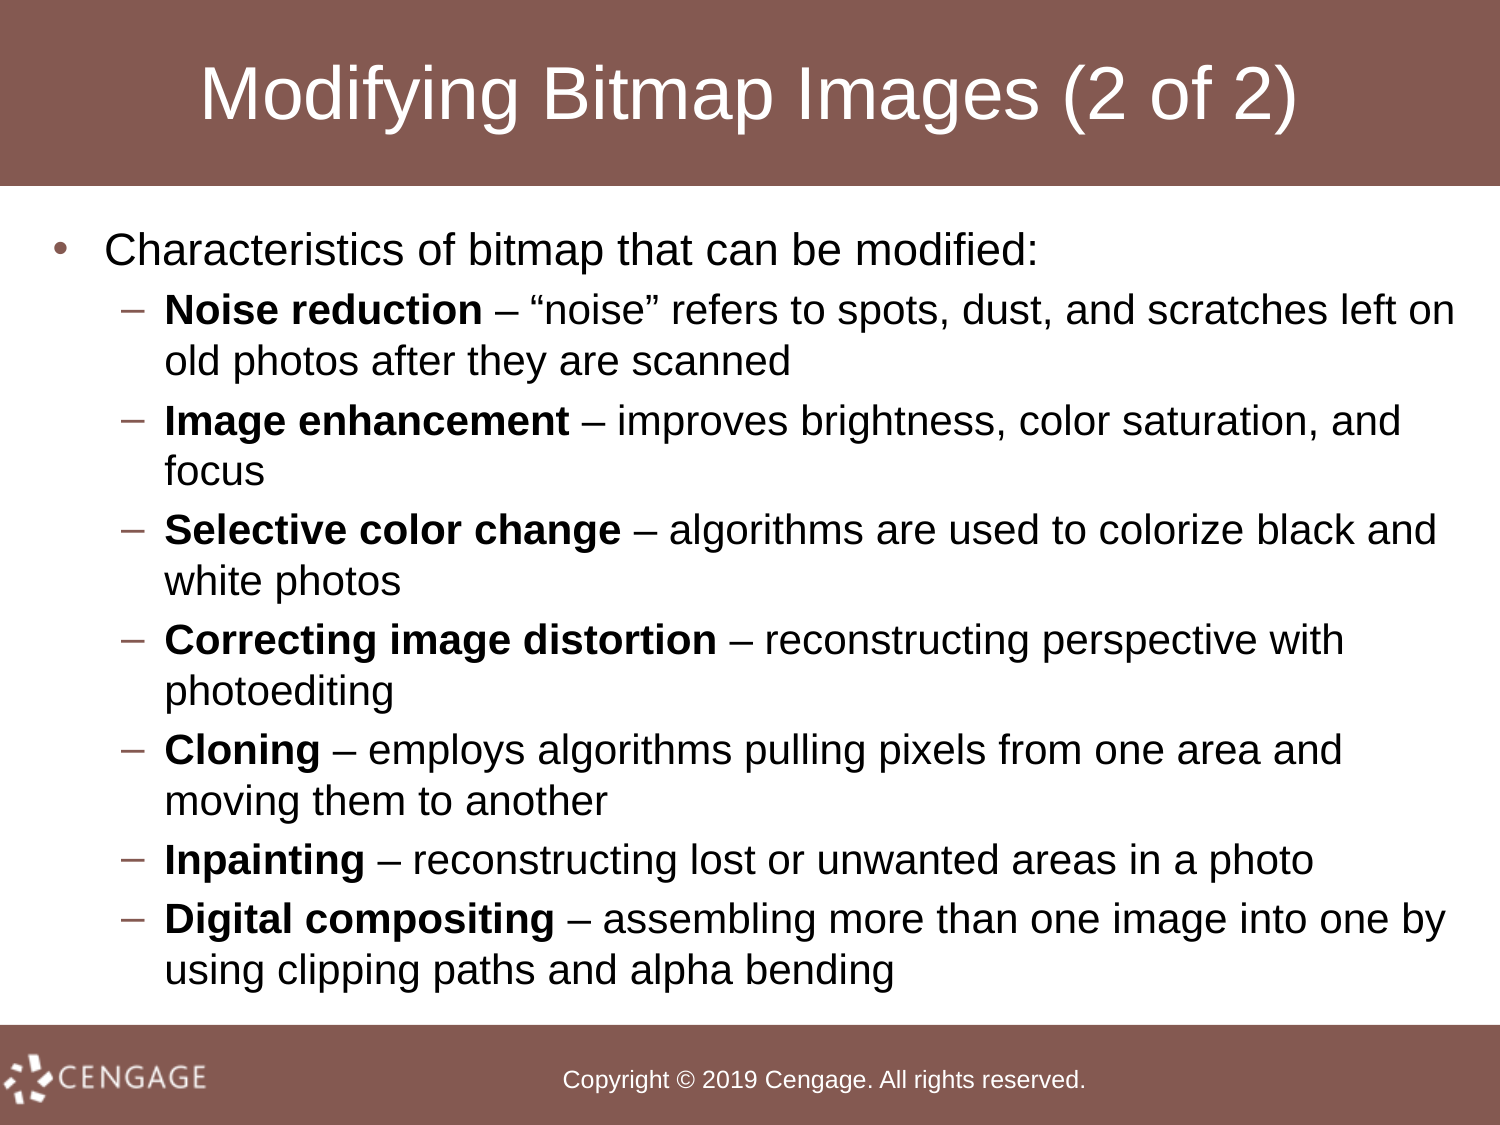

# Modifying Bitmap Images (2 of 2)
Characteristics of bitmap that can be modified:
Noise reduction – “noise” refers to spots, dust, and scratches left on old photos after they are scanned
Image enhancement – improves brightness, color saturation, and focus
Selective color change – algorithms are used to colorize black and white photos
Correcting image distortion – reconstructing perspective with photoediting
Cloning – employs algorithms pulling pixels from one area and moving them to another
Inpainting – reconstructing lost or unwanted areas in a photo
Digital compositing – assembling more than one image into one by using clipping paths and alpha bending